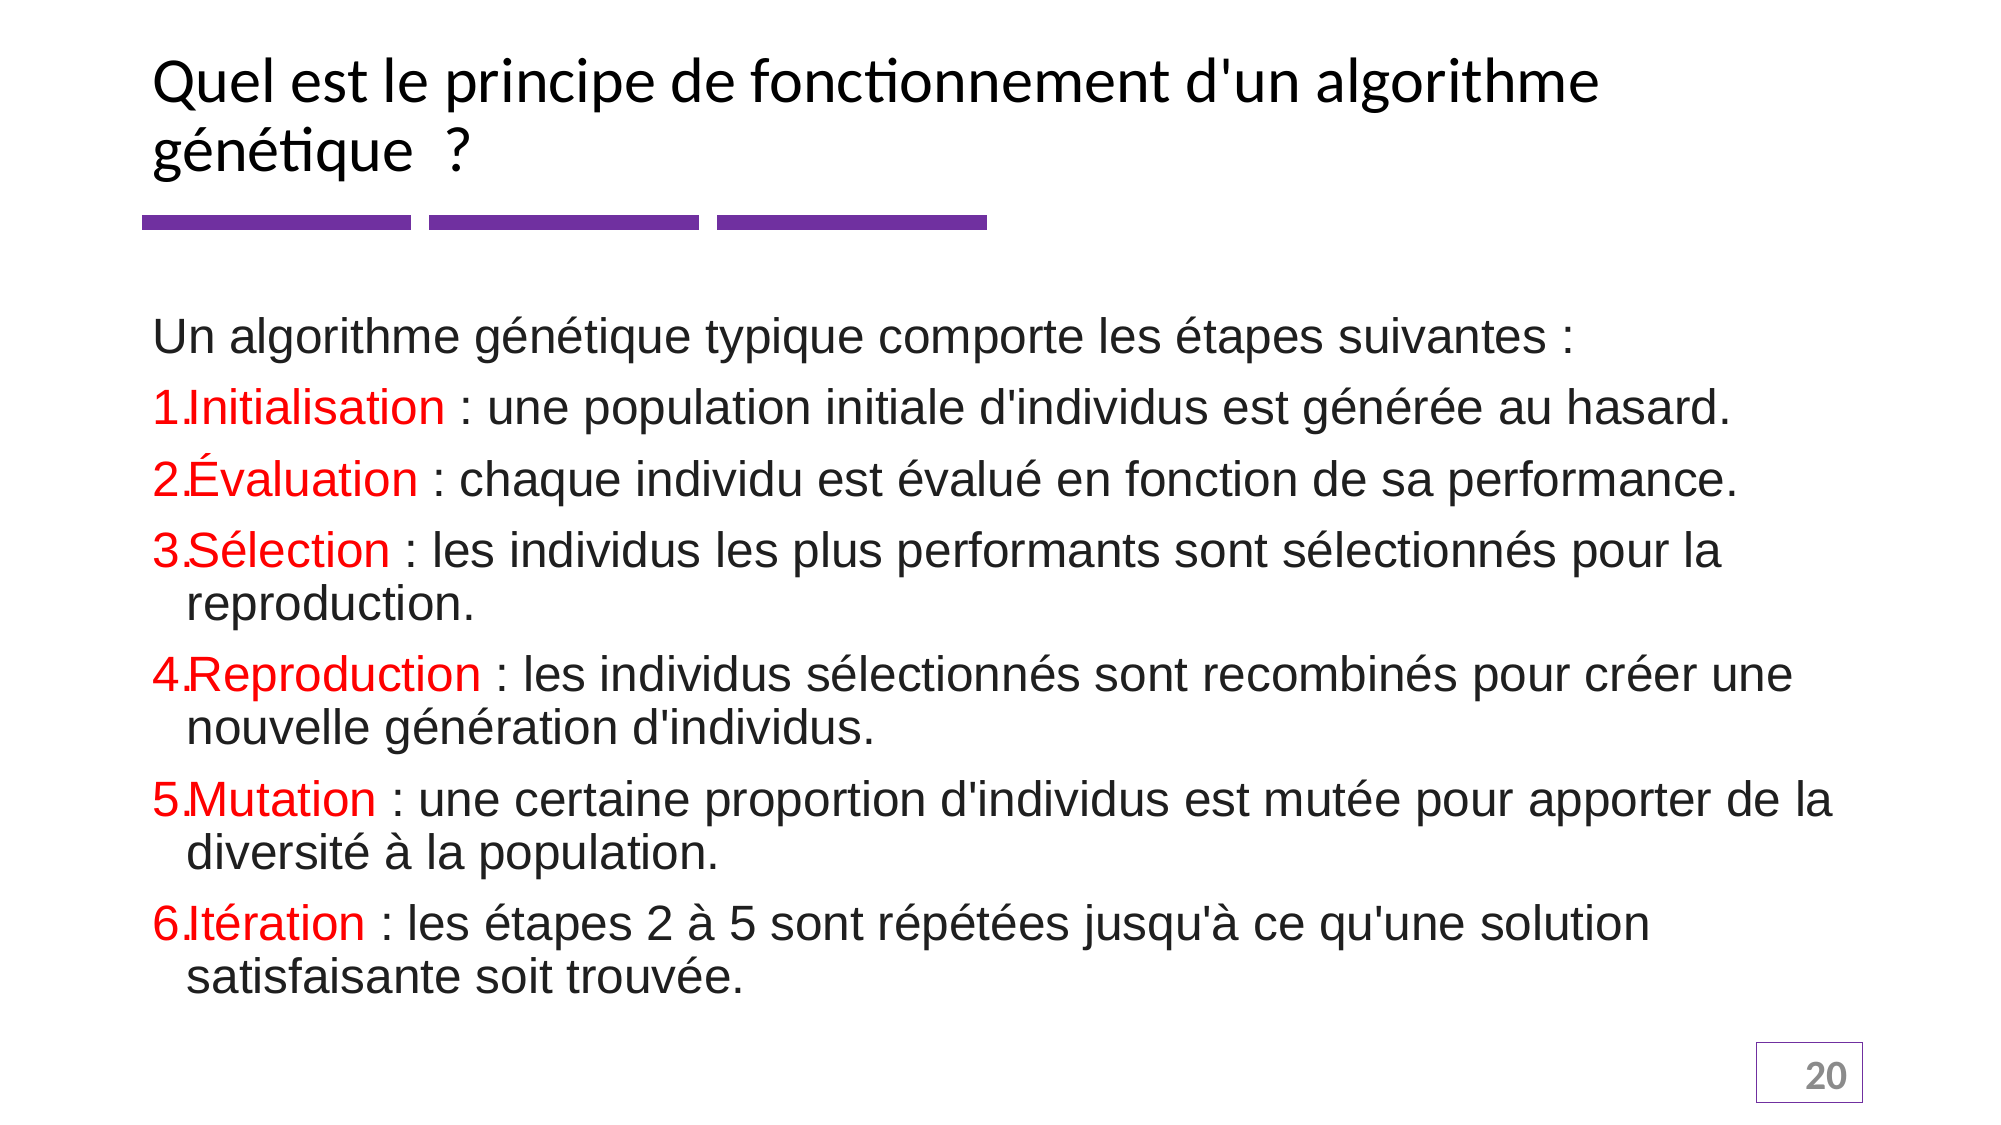

# Quel est le principe de fonctionnement d'un algorithme génétique  ?
Un algorithme génétique typique comporte les étapes suivantes :
Initialisation : une population initiale d'individus est générée au hasard.
Évaluation : chaque individu est évalué en fonction de sa performance.
Sélection : les individus les plus performants sont sélectionnés pour la reproduction.
Reproduction : les individus sélectionnés sont recombinés pour créer une nouvelle génération d'individus.
Mutation : une certaine proportion d'individus est mutée pour apporter de la diversité à la population.
Itération : les étapes 2 à 5 sont répétées jusqu'à ce qu'une solution satisfaisante soit trouvée.

20